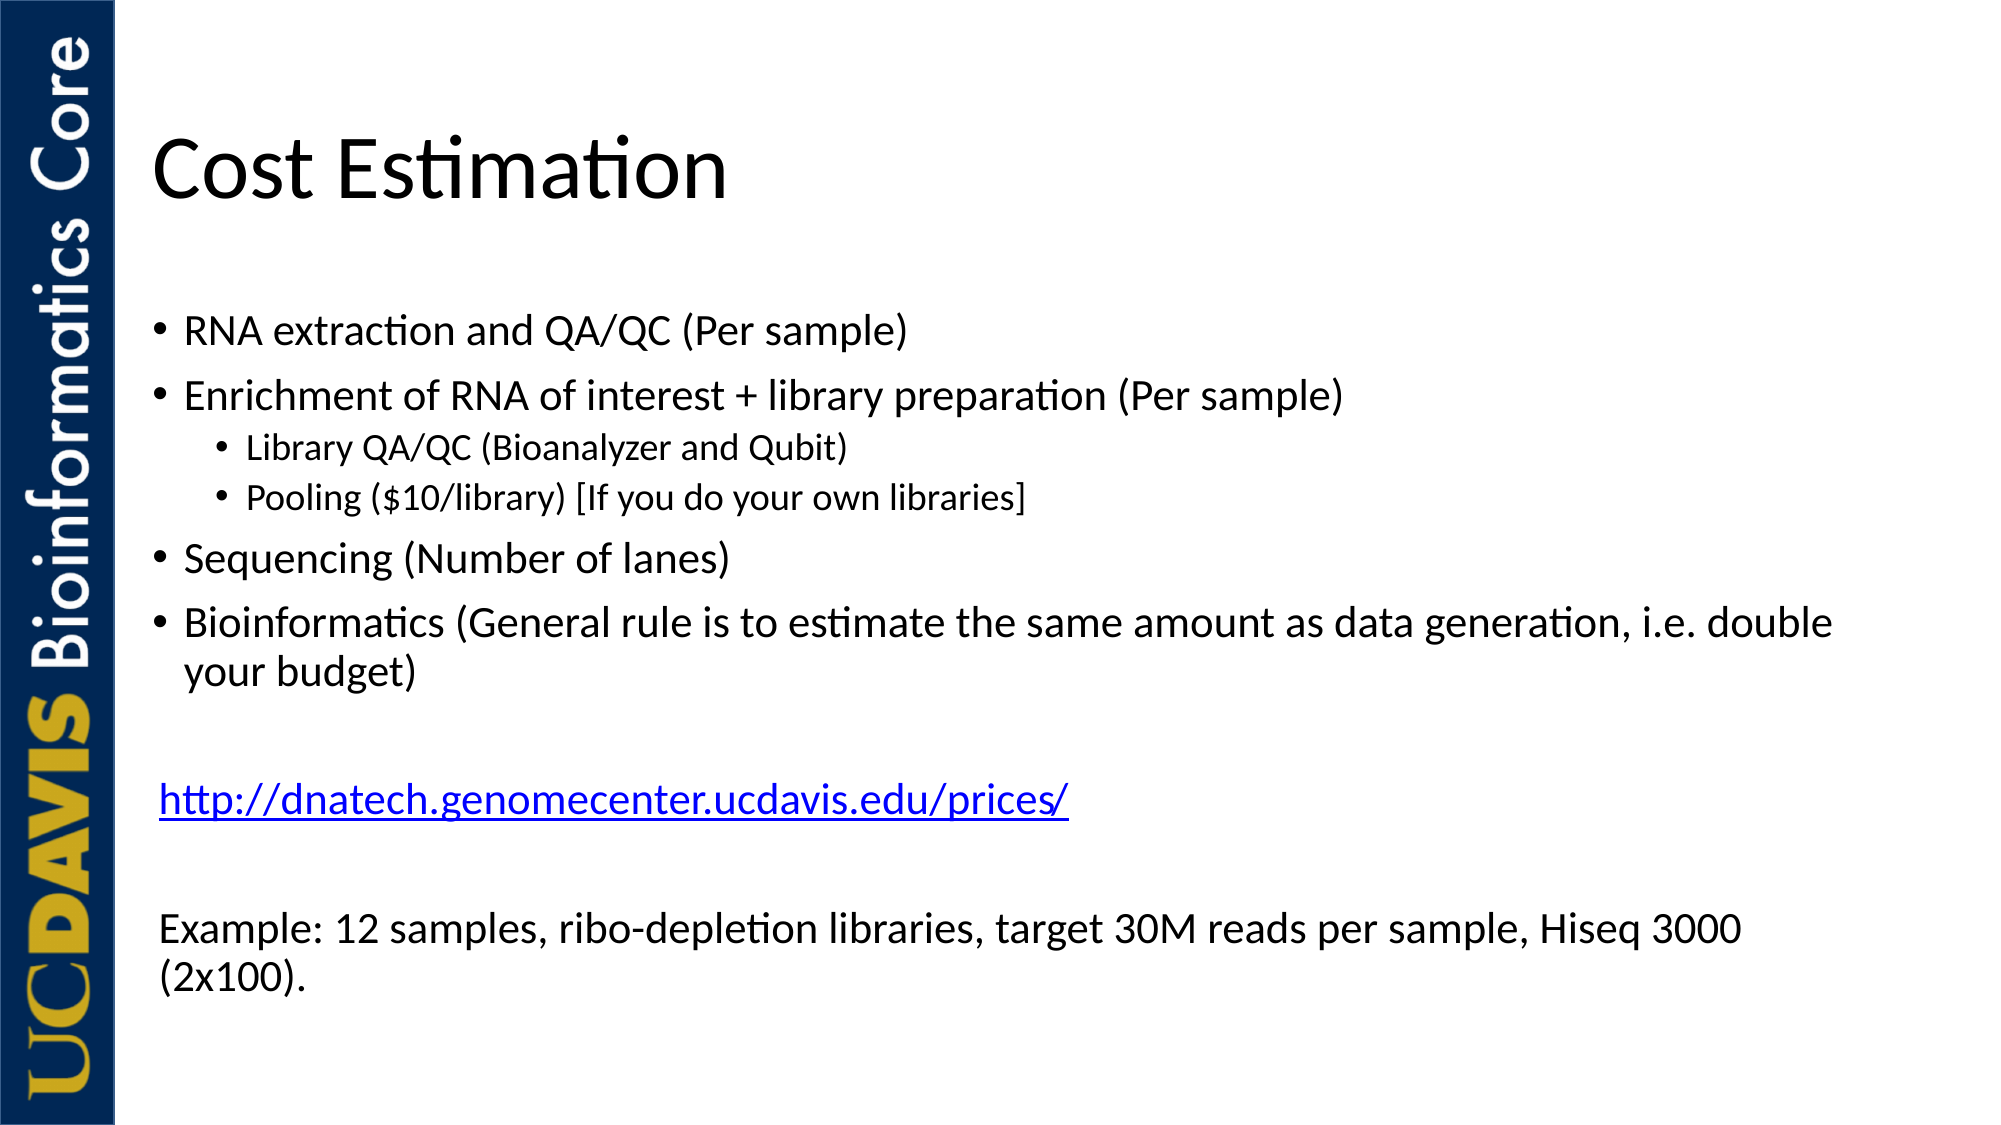

# Cost Estimation
RNA extraction and QA/QC (Per sample)
Enrichment of RNA of interest + library preparation (Per sample)
Library QA/QC (Bioanalyzer and Qubit)
Pooling ($10/library) [If you do your own libraries]
Sequencing (Number of lanes)
Bioinformatics (General rule is to estimate the same amount as data generation, i.e. double your budget)

http://dnatech.genomecenter.ucdavis.edu/prices/

Example: 12 samples, ribo-depletion libraries, target 30M reads per sample, Hiseq 3000 (2x100).